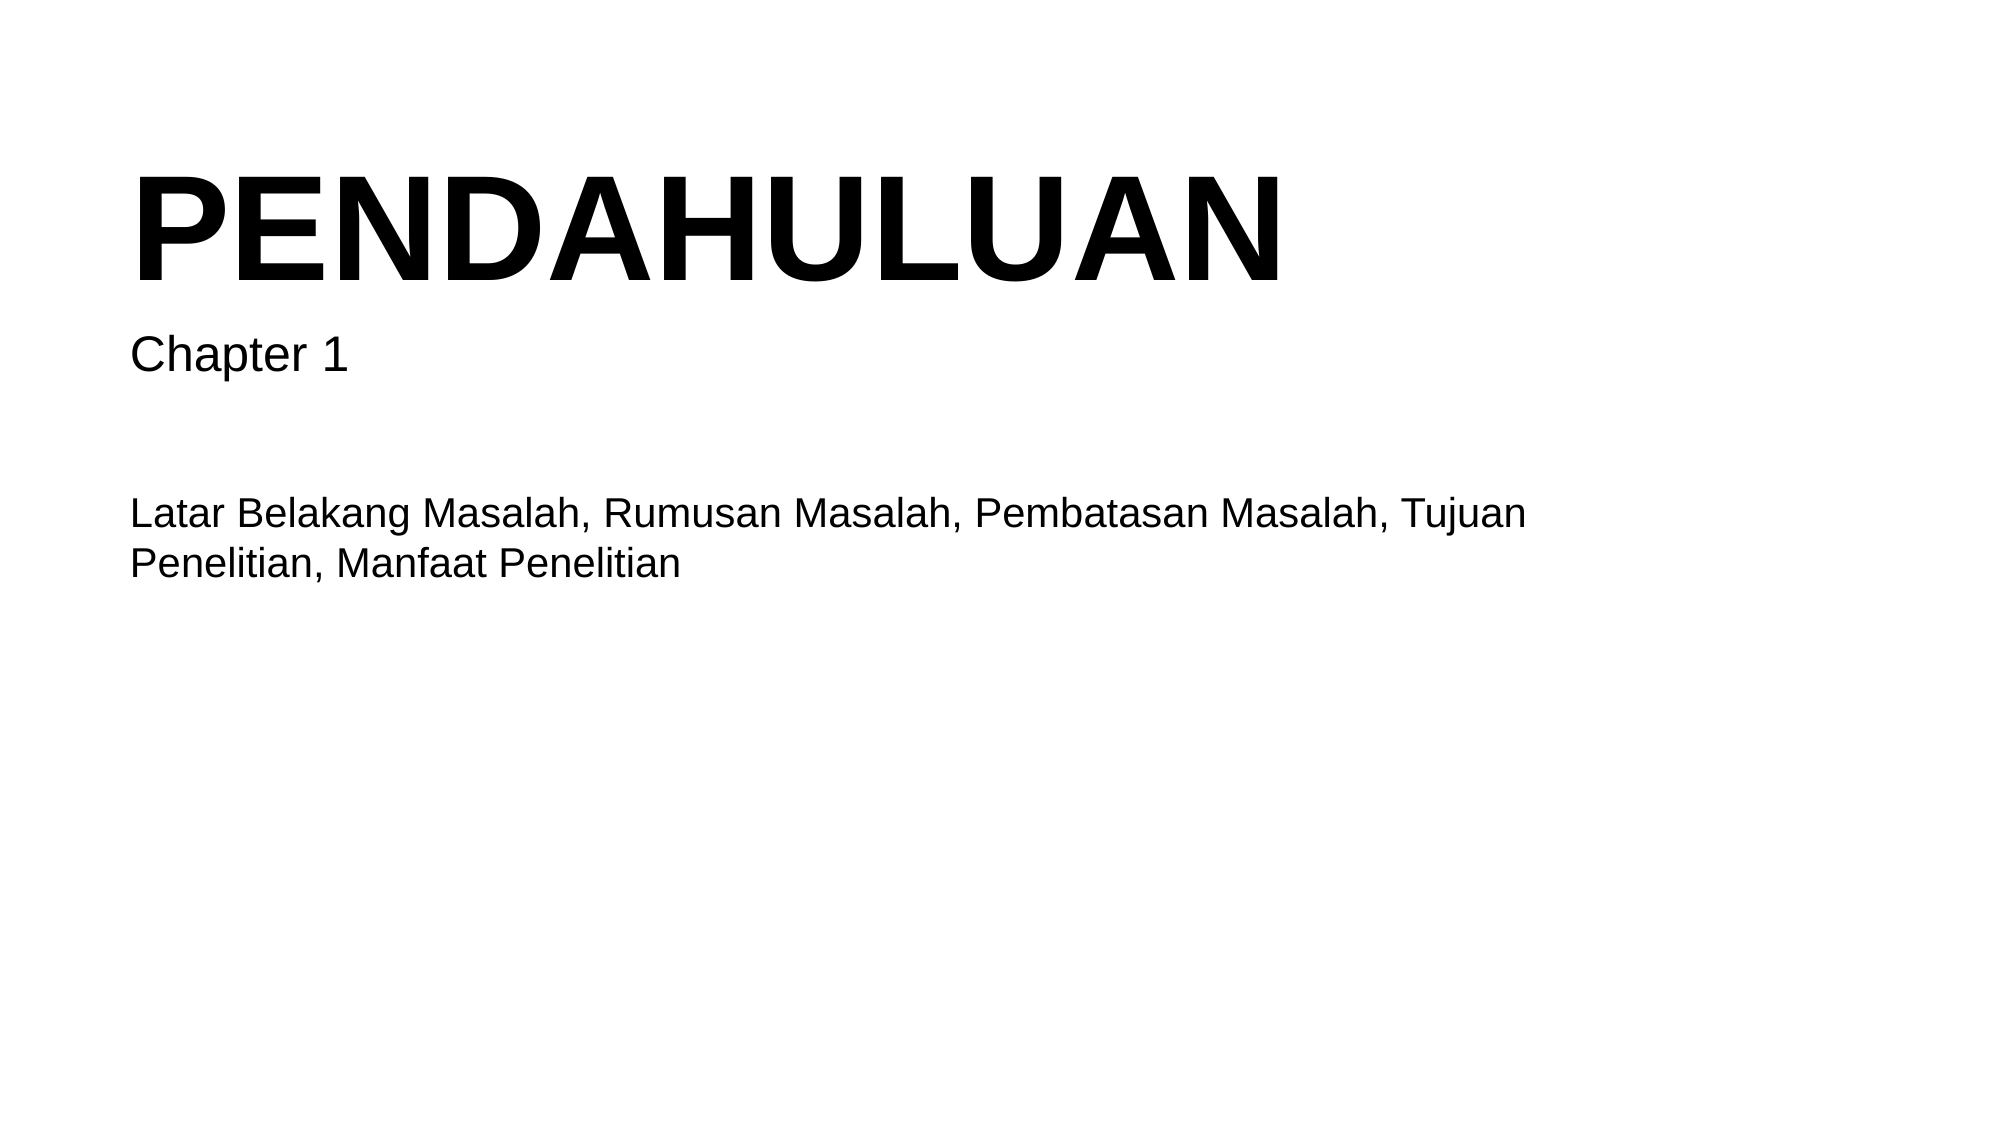

PENDAHULUAN
Chapter 1
Latar Belakang Masalah, Rumusan Masalah, Pembatasan Masalah, Tujuan Penelitian, Manfaat Penelitian